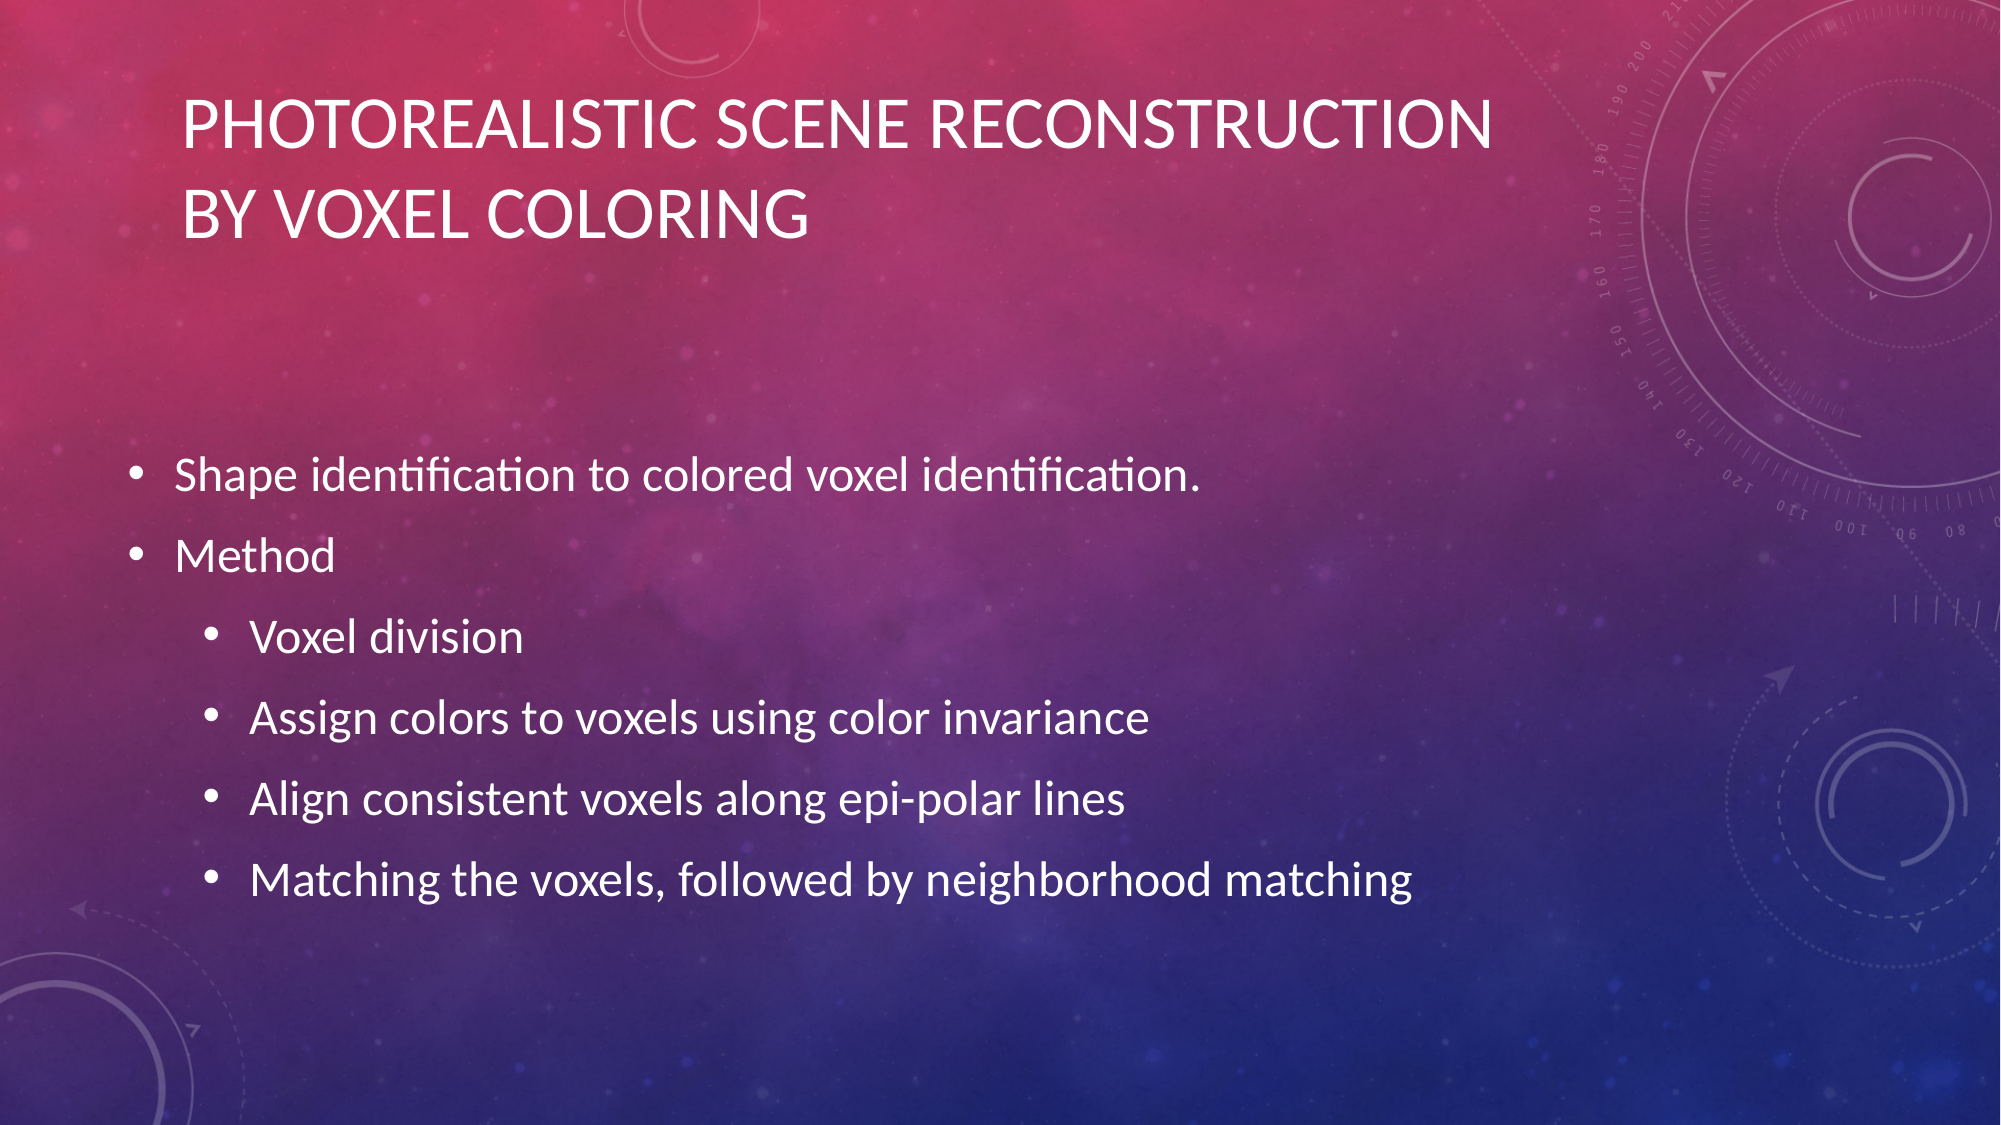

# Photorealistic Scene Reconstruction by Voxel Coloring
Shape identification to colored voxel identification.
Method
Voxel division
Assign colors to voxels using color invariance
Align consistent voxels along epi-polar lines
Matching the voxels, followed by neighborhood matching